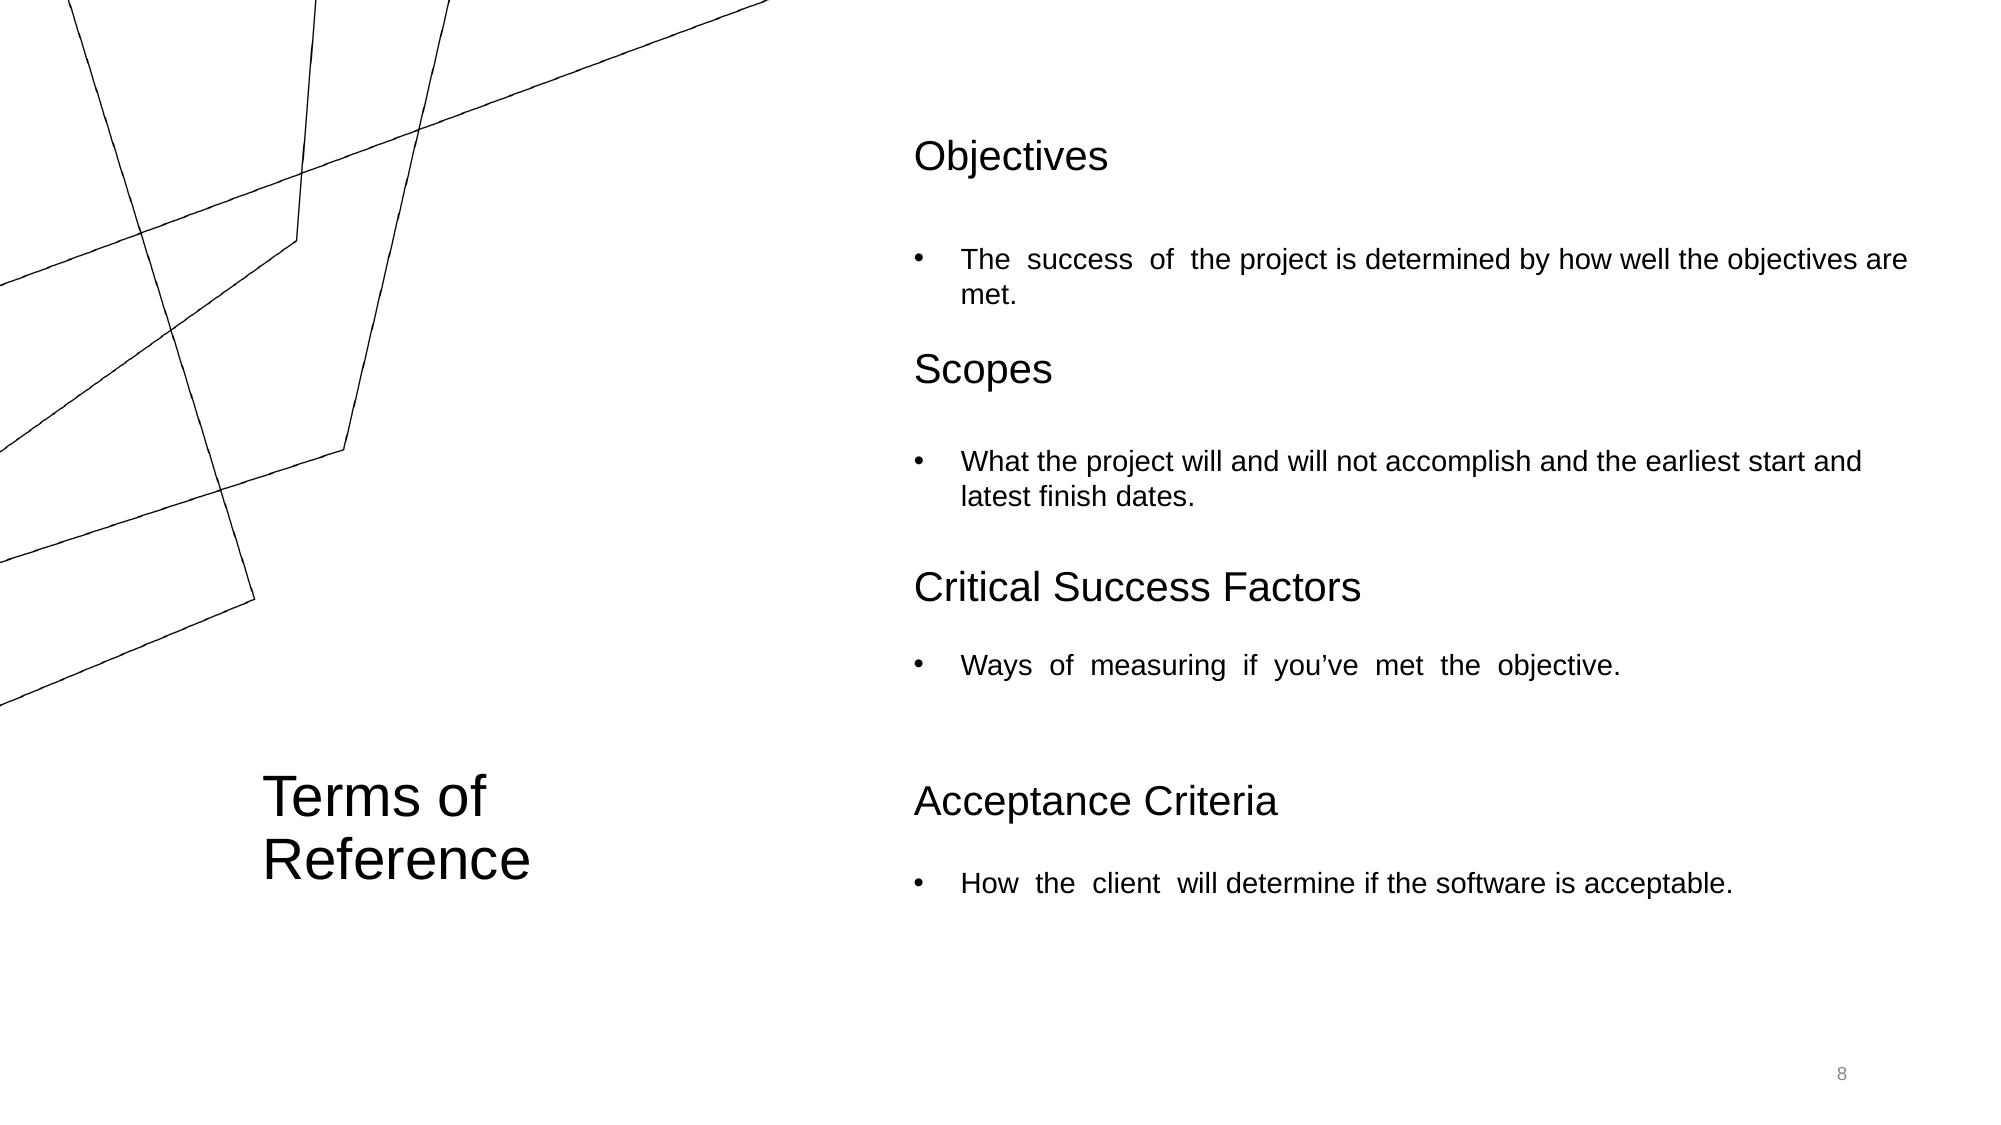

Objectives
The  success  of  the project is determined by how well the objectives are met.
Scopes
What the project will and will not accomplish and the earliest start and latest finish dates.
Critical Success Factors
Ways  of  measuring  if  you’ve  met  the  objective.
# Terms of Reference
Acceptance Criteria
How  the  client  will determine if the software is acceptable.
8